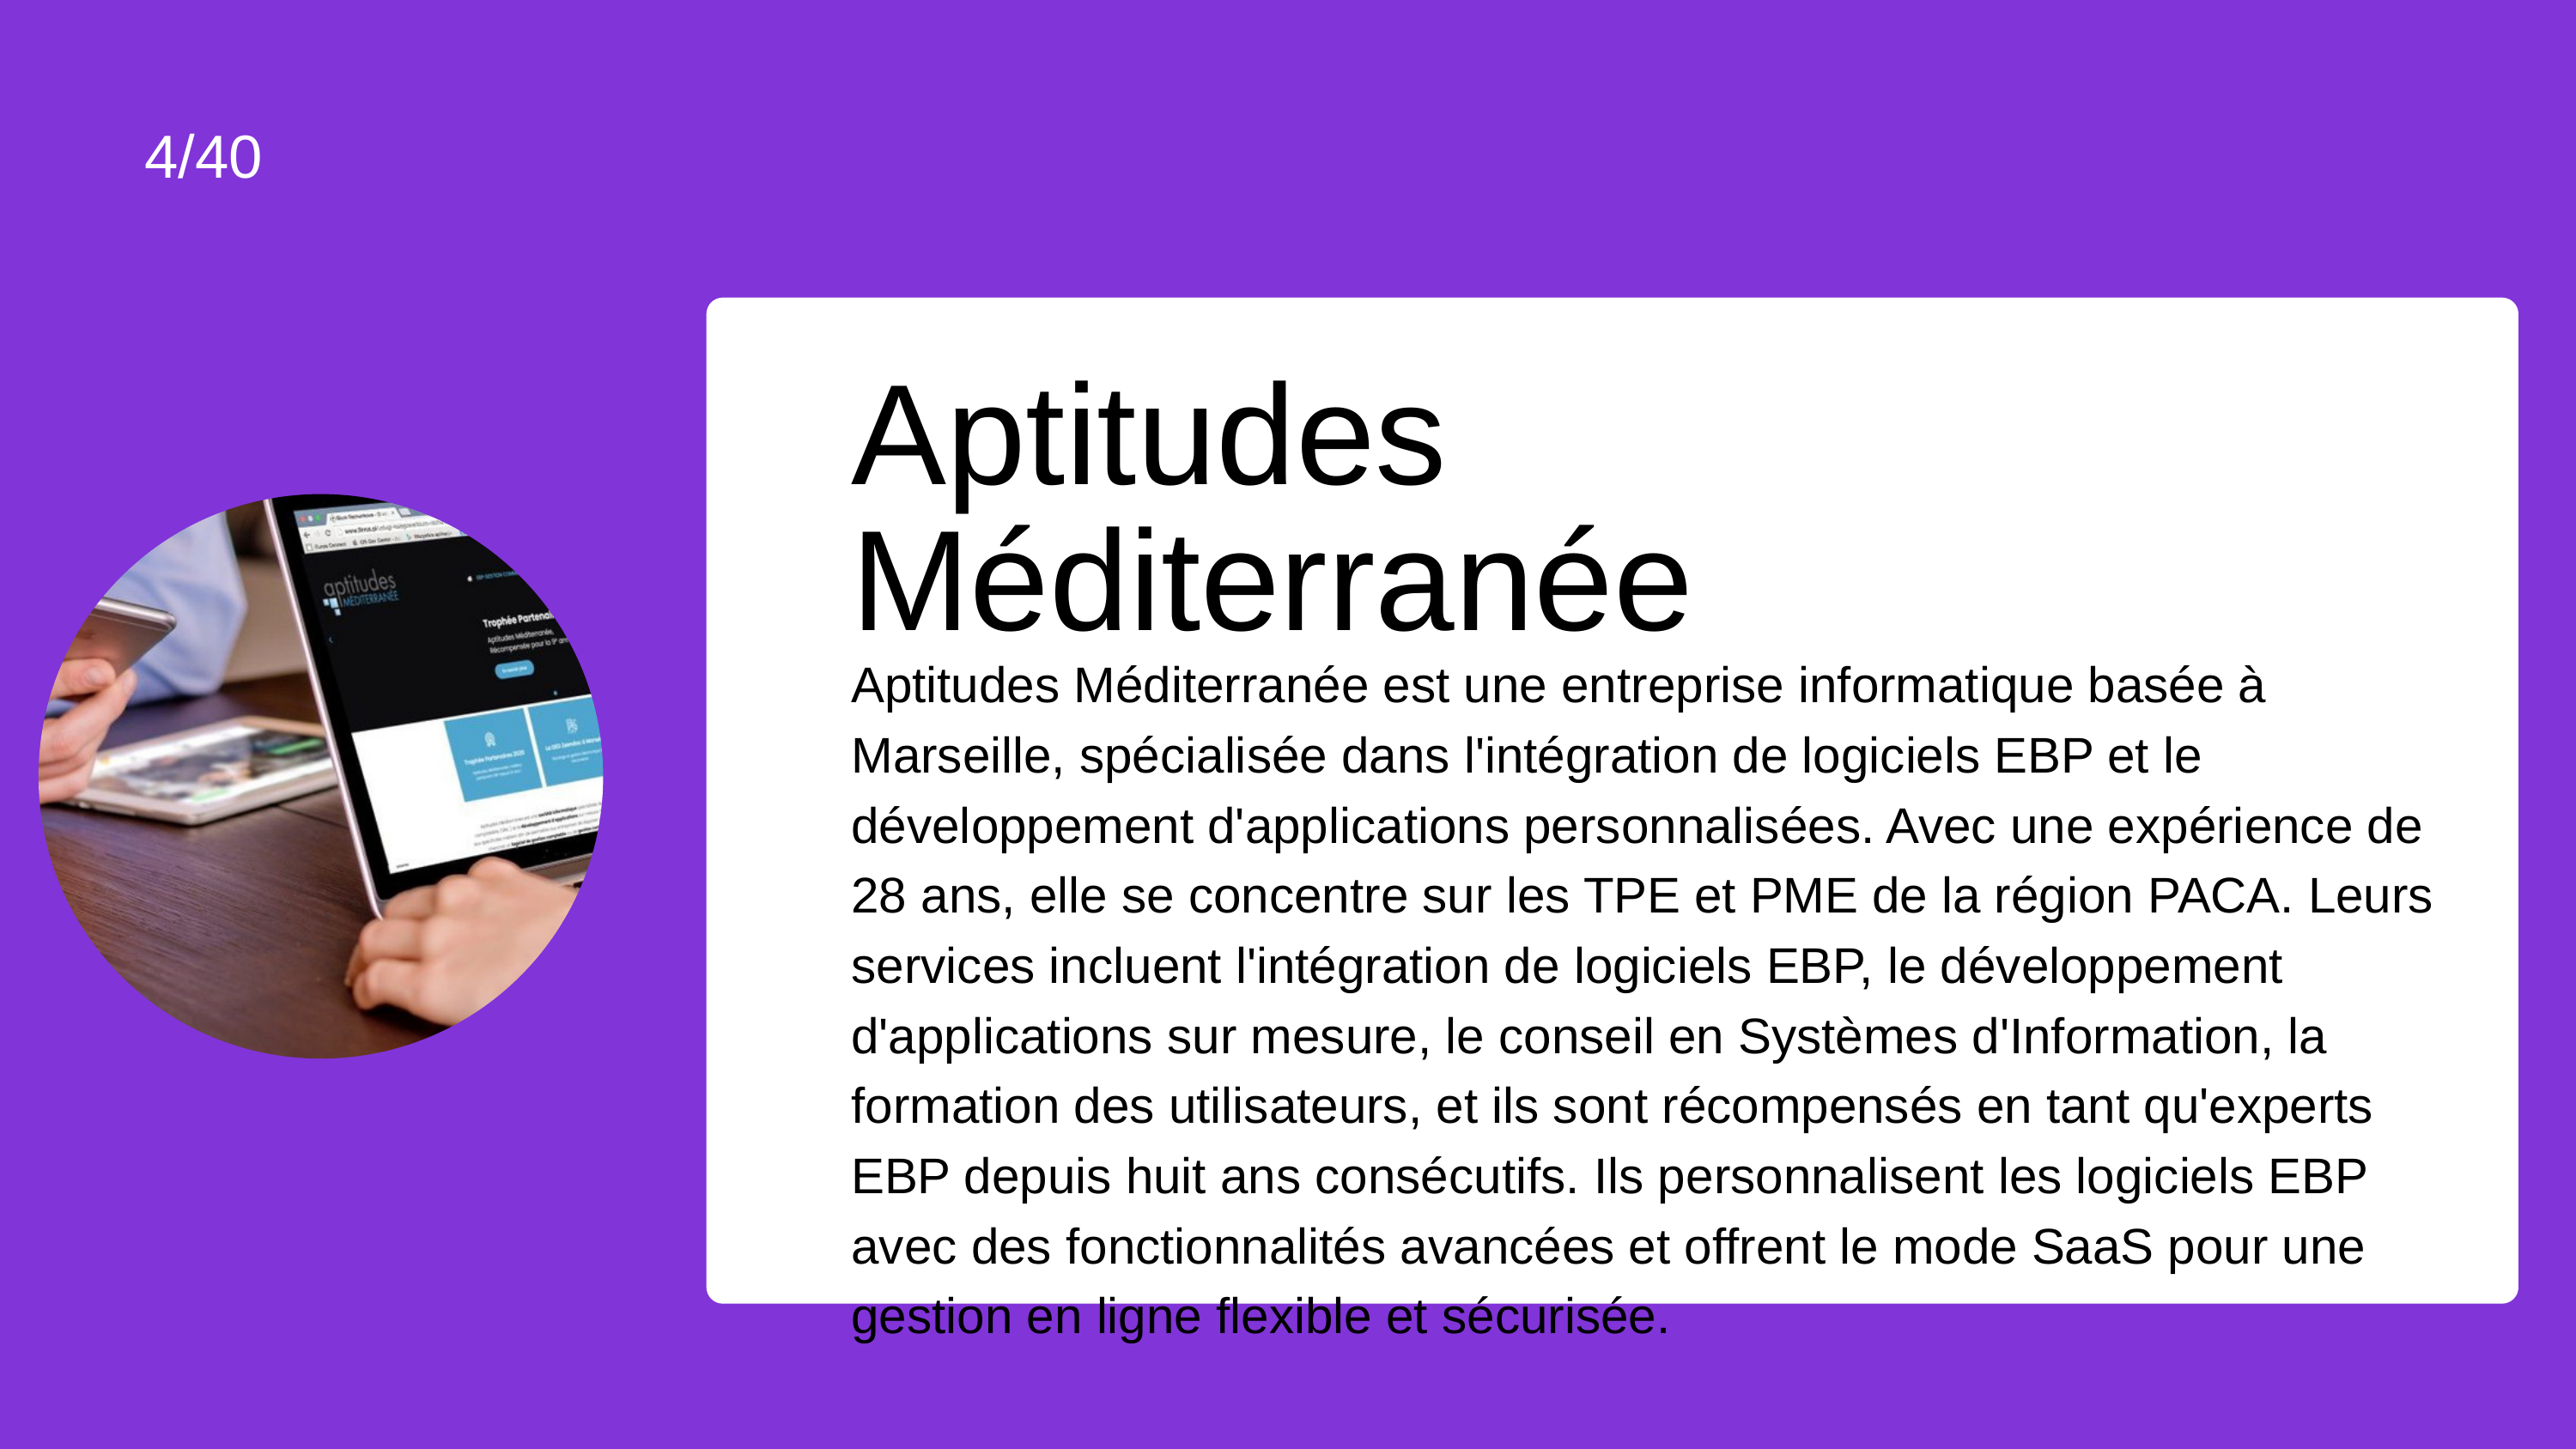

4/40

Aptitudes Méditerranée

Aptitudes Méditerranée est une entreprise informatique basée à Marseille, spécialisée dans l'intégration de logiciels EBP et le développement d'applications personnalisées. Avec une expérience de 28 ans, elle se concentre sur les TPE et PME de la région PACA. Leurs services incluent l'intégration de logiciels EBP, le développement d'applications sur mesure, le conseil en Systèmes d'Information, la formation des utilisateurs, et ils sont récompensés en tant qu'experts EBP depuis huit ans consécutifs. Ils personnalisent les logiciels EBP avec des fonctionnalités avancées et offrent le mode SaaS pour une gestion en ligne flexible et sécurisée.